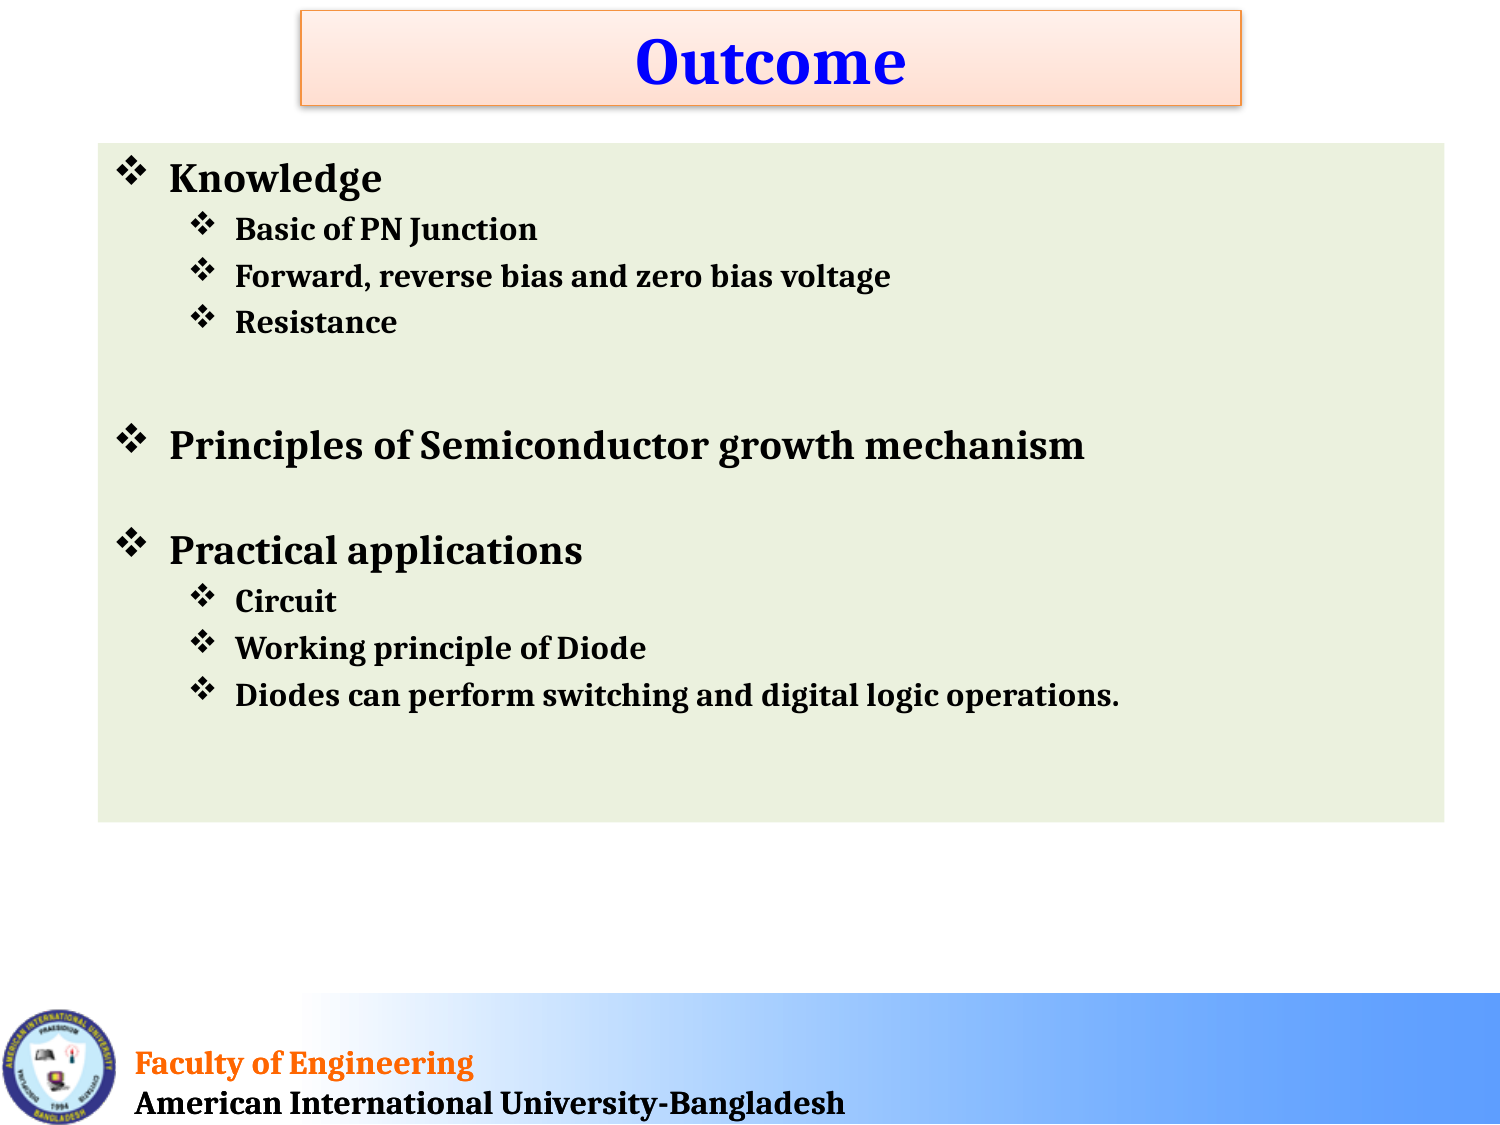

Outcome
Knowledge
Basic of PN Junction
Forward, reverse bias and zero bias voltage
Resistance

Principles of Semiconductor growth mechanism

Practical applications
Circuit
Working principle of Diode
Diodes can perform switching and digital logic operations.